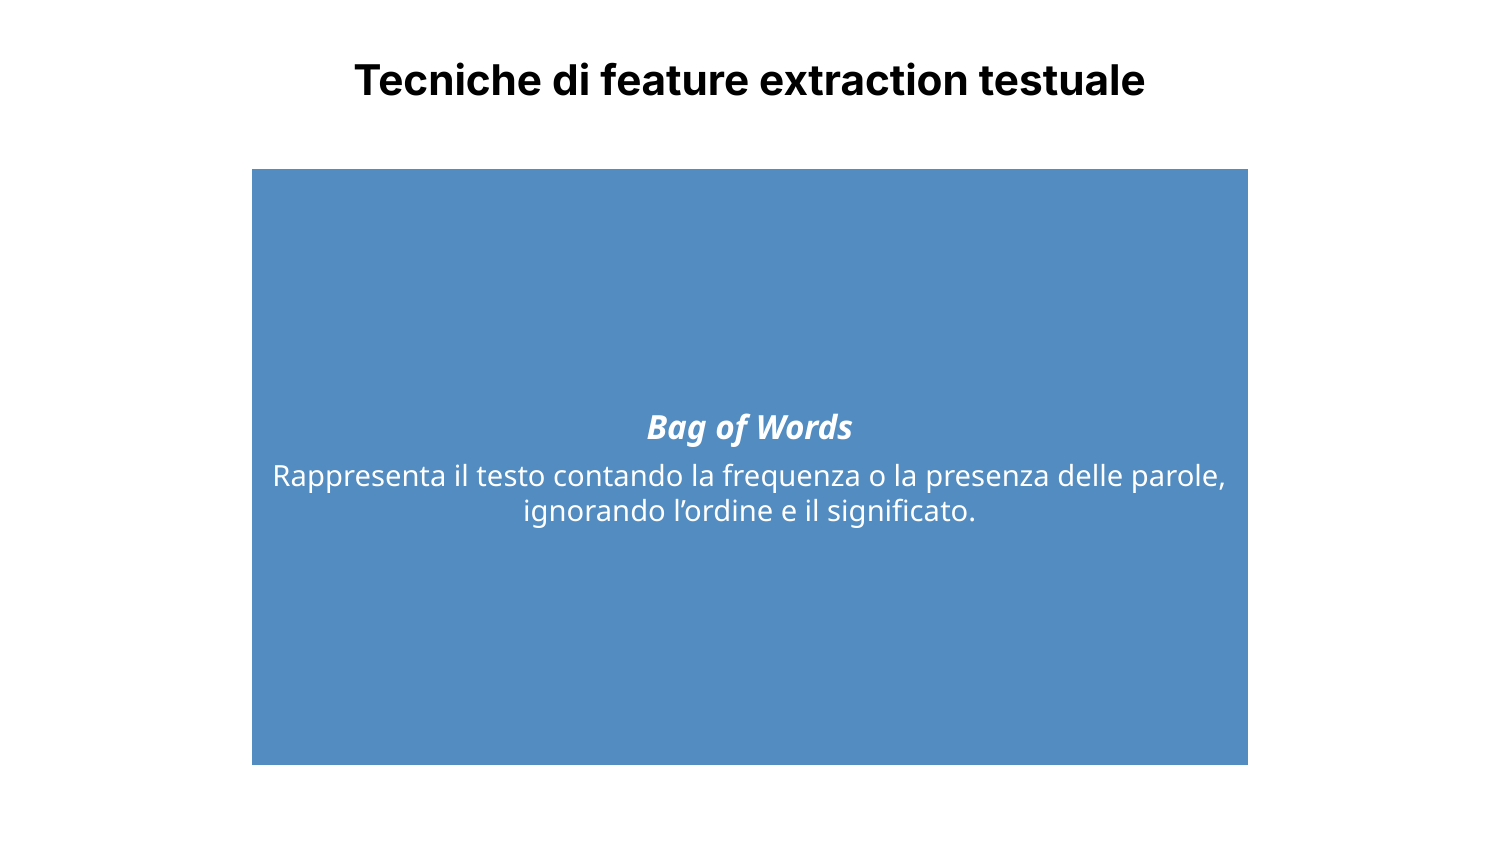

Tecniche di feature extraction testuale
Bag of Words
Rappresenta il testo contando la frequenza o la presenza delle parole, ignorando l’ordine e il significato.